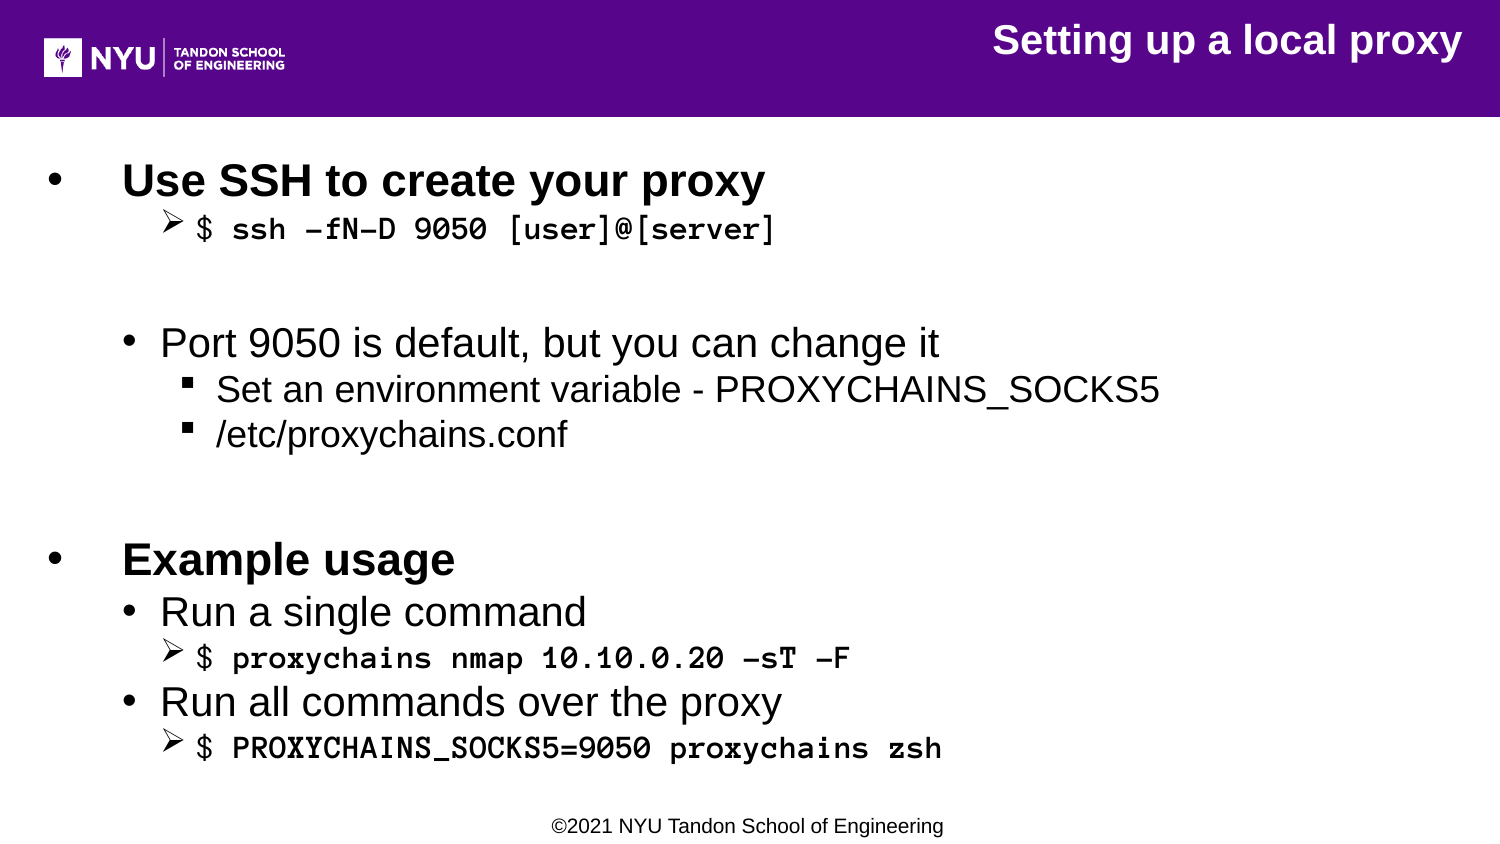

Setting up a local proxy
Use SSH to create your proxy
$ ssh -fN-D 9050 [user]@[server]

Port 9050 is default, but you can change it
Set an environment variable - PROXYCHAINS_SOCKS5
/etc/proxychains.conf

Example usage
Run a single command
$ proxychains nmap 10.10.0.20 -sT -F
Run all commands over the proxy
$ PROXYCHAINS_SOCKS5=9050 proxychains zsh